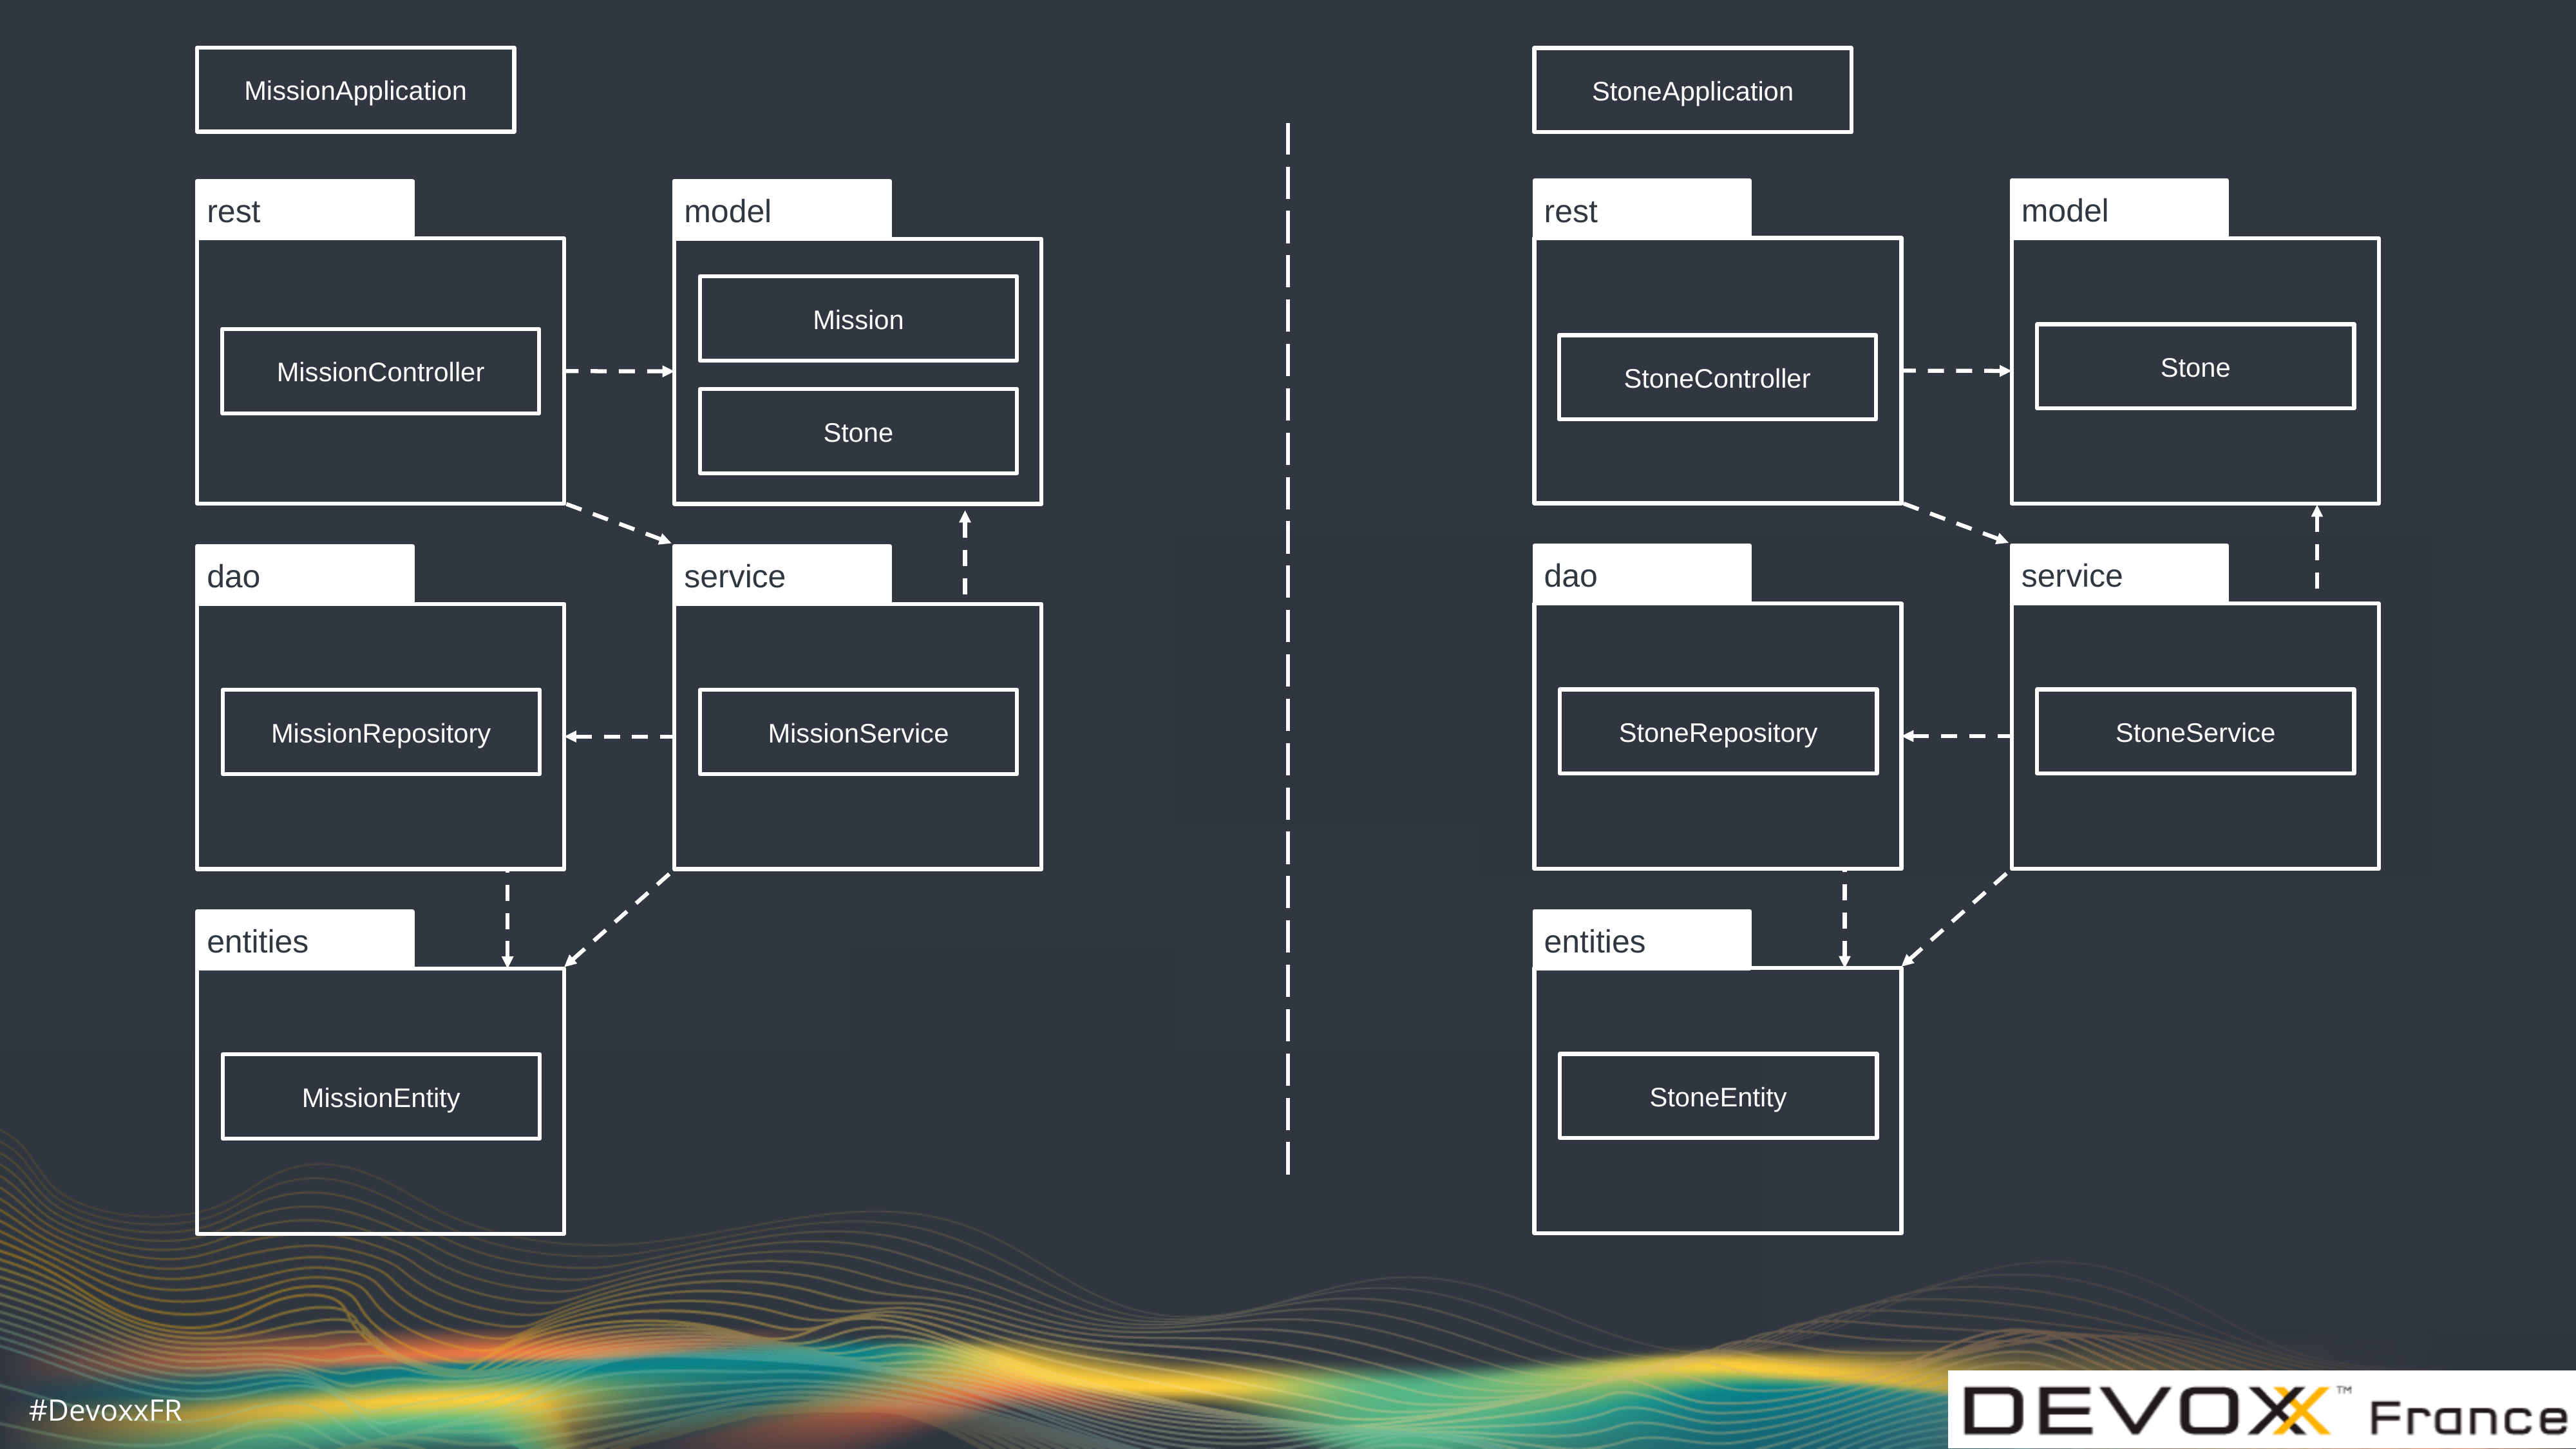

MissionApplication
model

Mission
rest

MissionController
Stone
dao

MissionRepository
service

MissionService
entities

MissionEntity
StoneApplication
model

Stone
rest

StoneController
dao

StoneRepository
service

StoneService
entities

StoneEntity